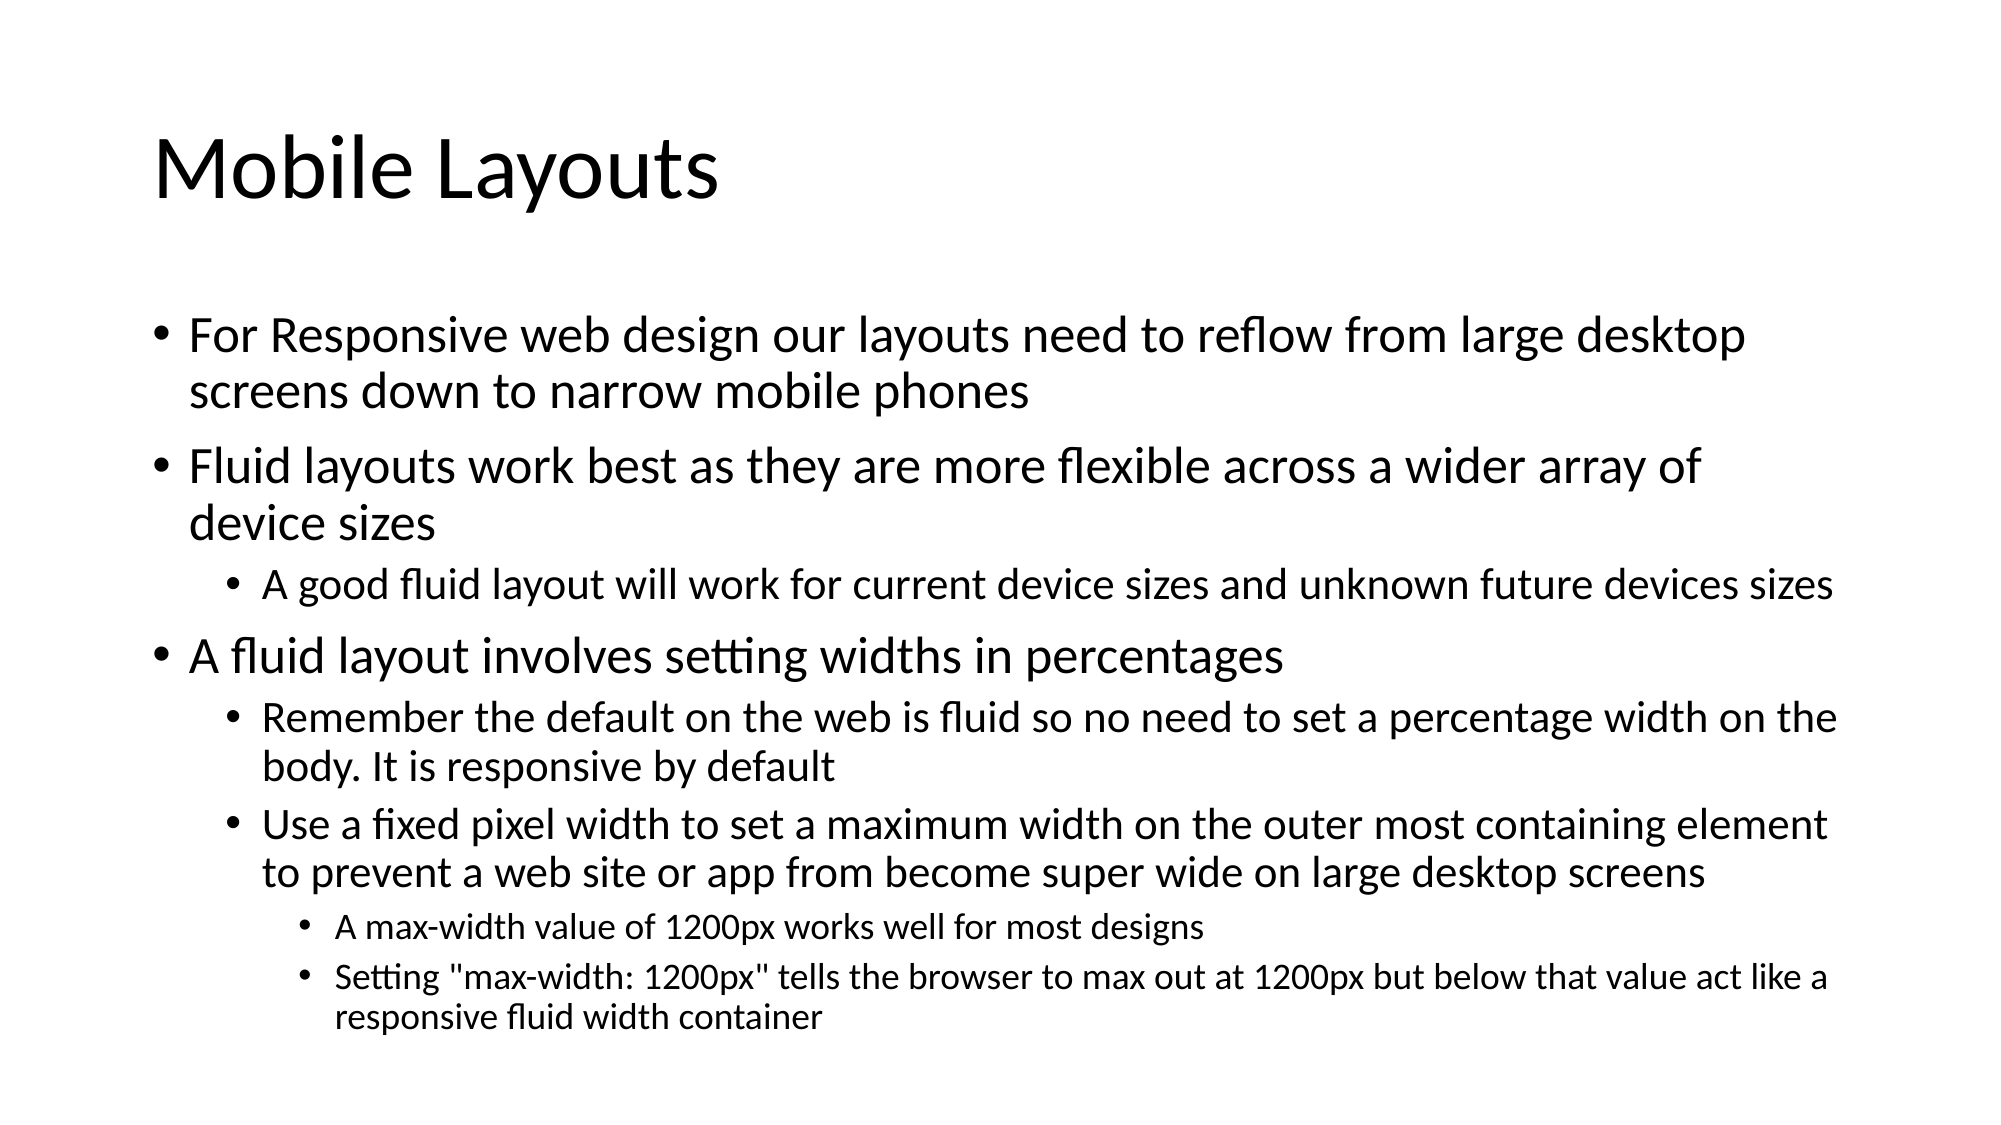

# Mobile Layouts
For Responsive web design our layouts need to reflow from large desktop screens down to narrow mobile phones
Fluid layouts work best as they are more flexible across a wider array of device sizes
A good fluid layout will work for current device sizes and unknown future devices sizes
A fluid layout involves setting widths in percentages
Remember the default on the web is fluid so no need to set a percentage width on the body. It is responsive by default
Use a fixed pixel width to set a maximum width on the outer most containing element to prevent a web site or app from become super wide on large desktop screens
A max-width value of 1200px works well for most designs
Setting "max-width: 1200px" tells the browser to max out at 1200px but below that value act like a responsive fluid width container